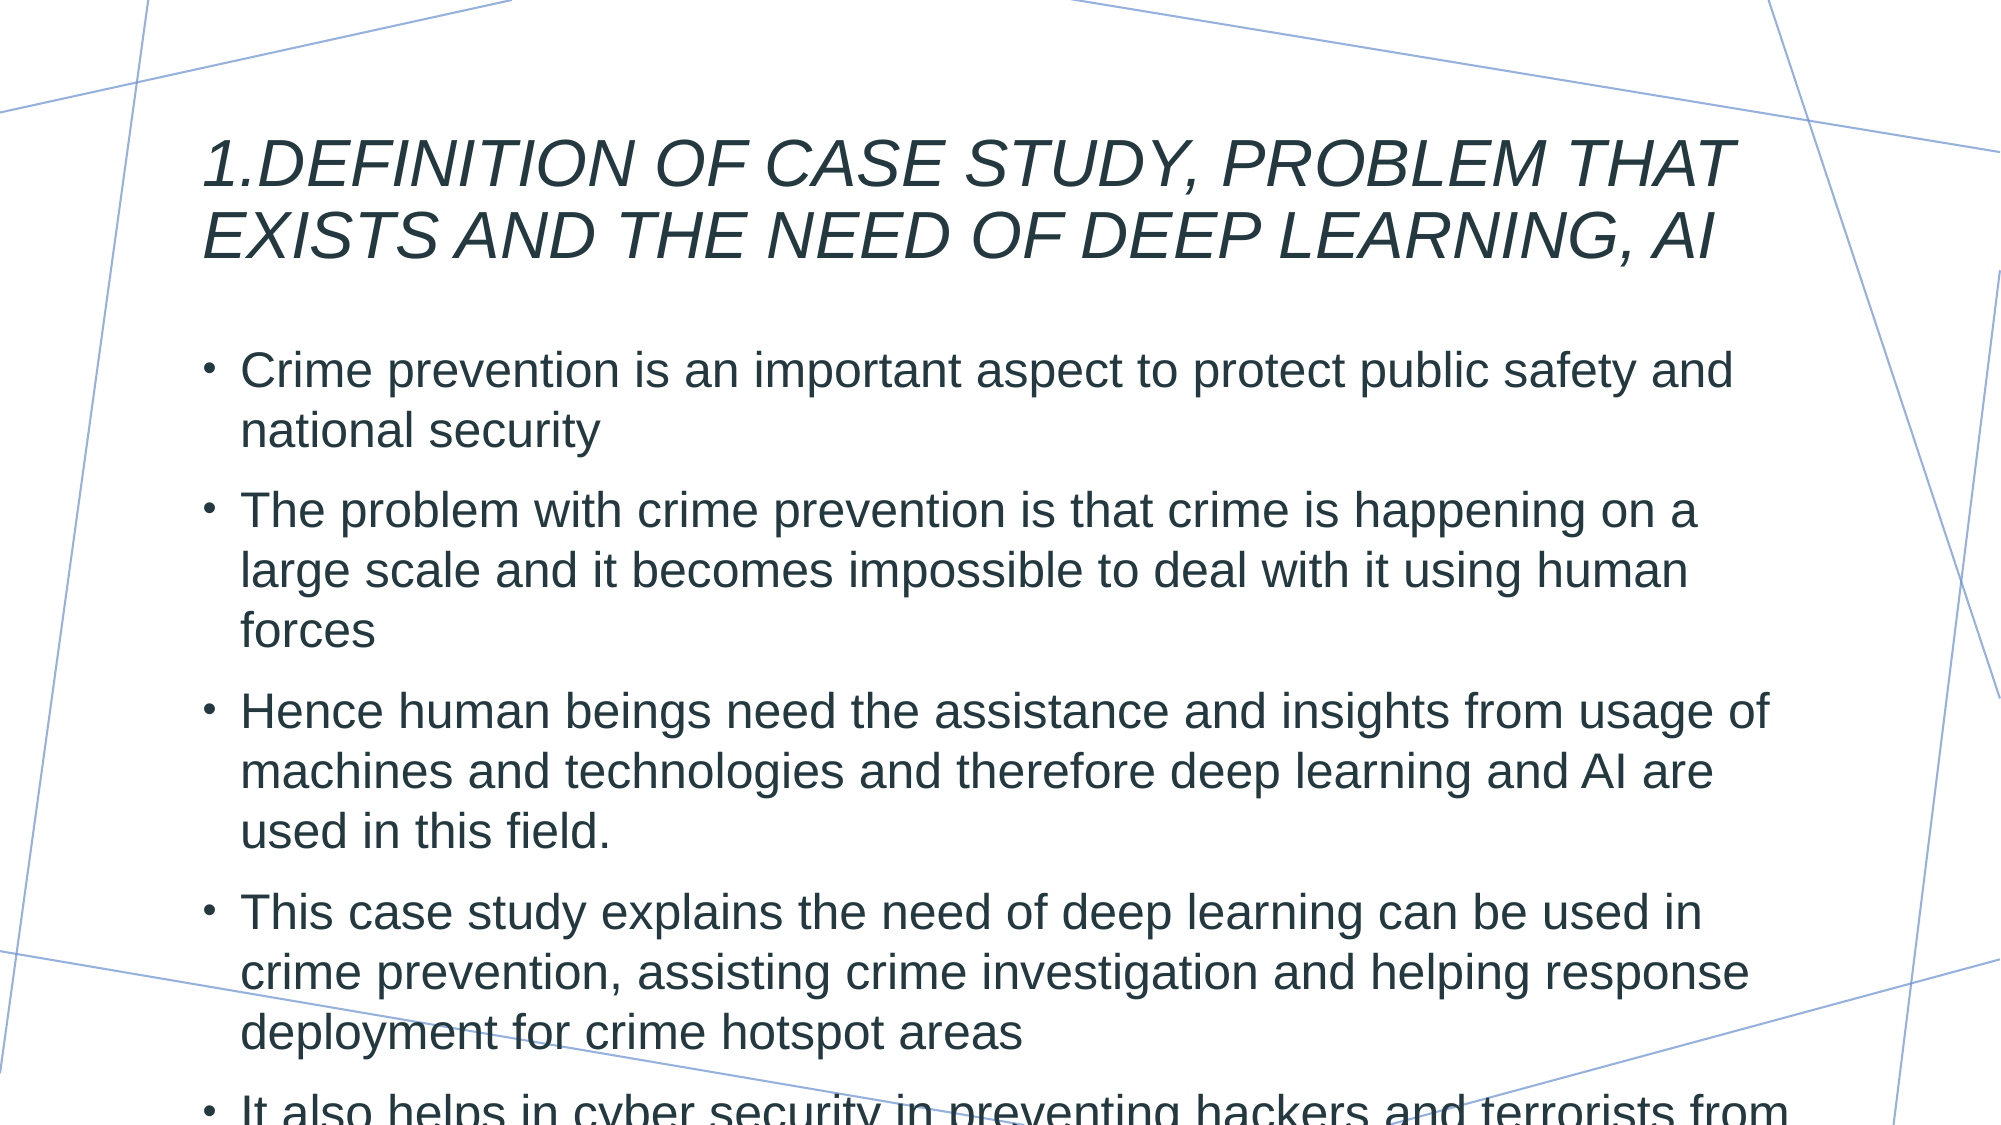

# 1.Definition of case study, problem that exists and the need of deep learning, AI
Crime prevention is an important aspect to protect public safety and national security
The problem with crime prevention is that crime is happening on a large scale and it becomes impossible to deal with it using human forces
Hence human beings need the assistance and insights from usage of machines and technologies and therefore deep learning and AI are used in this field.
This case study explains the need of deep learning can be used in crime prevention, assisting crime investigation and helping response deployment for crime hotspot areas
It also helps in cyber security in preventing hackers and terrorists from cyber attacks